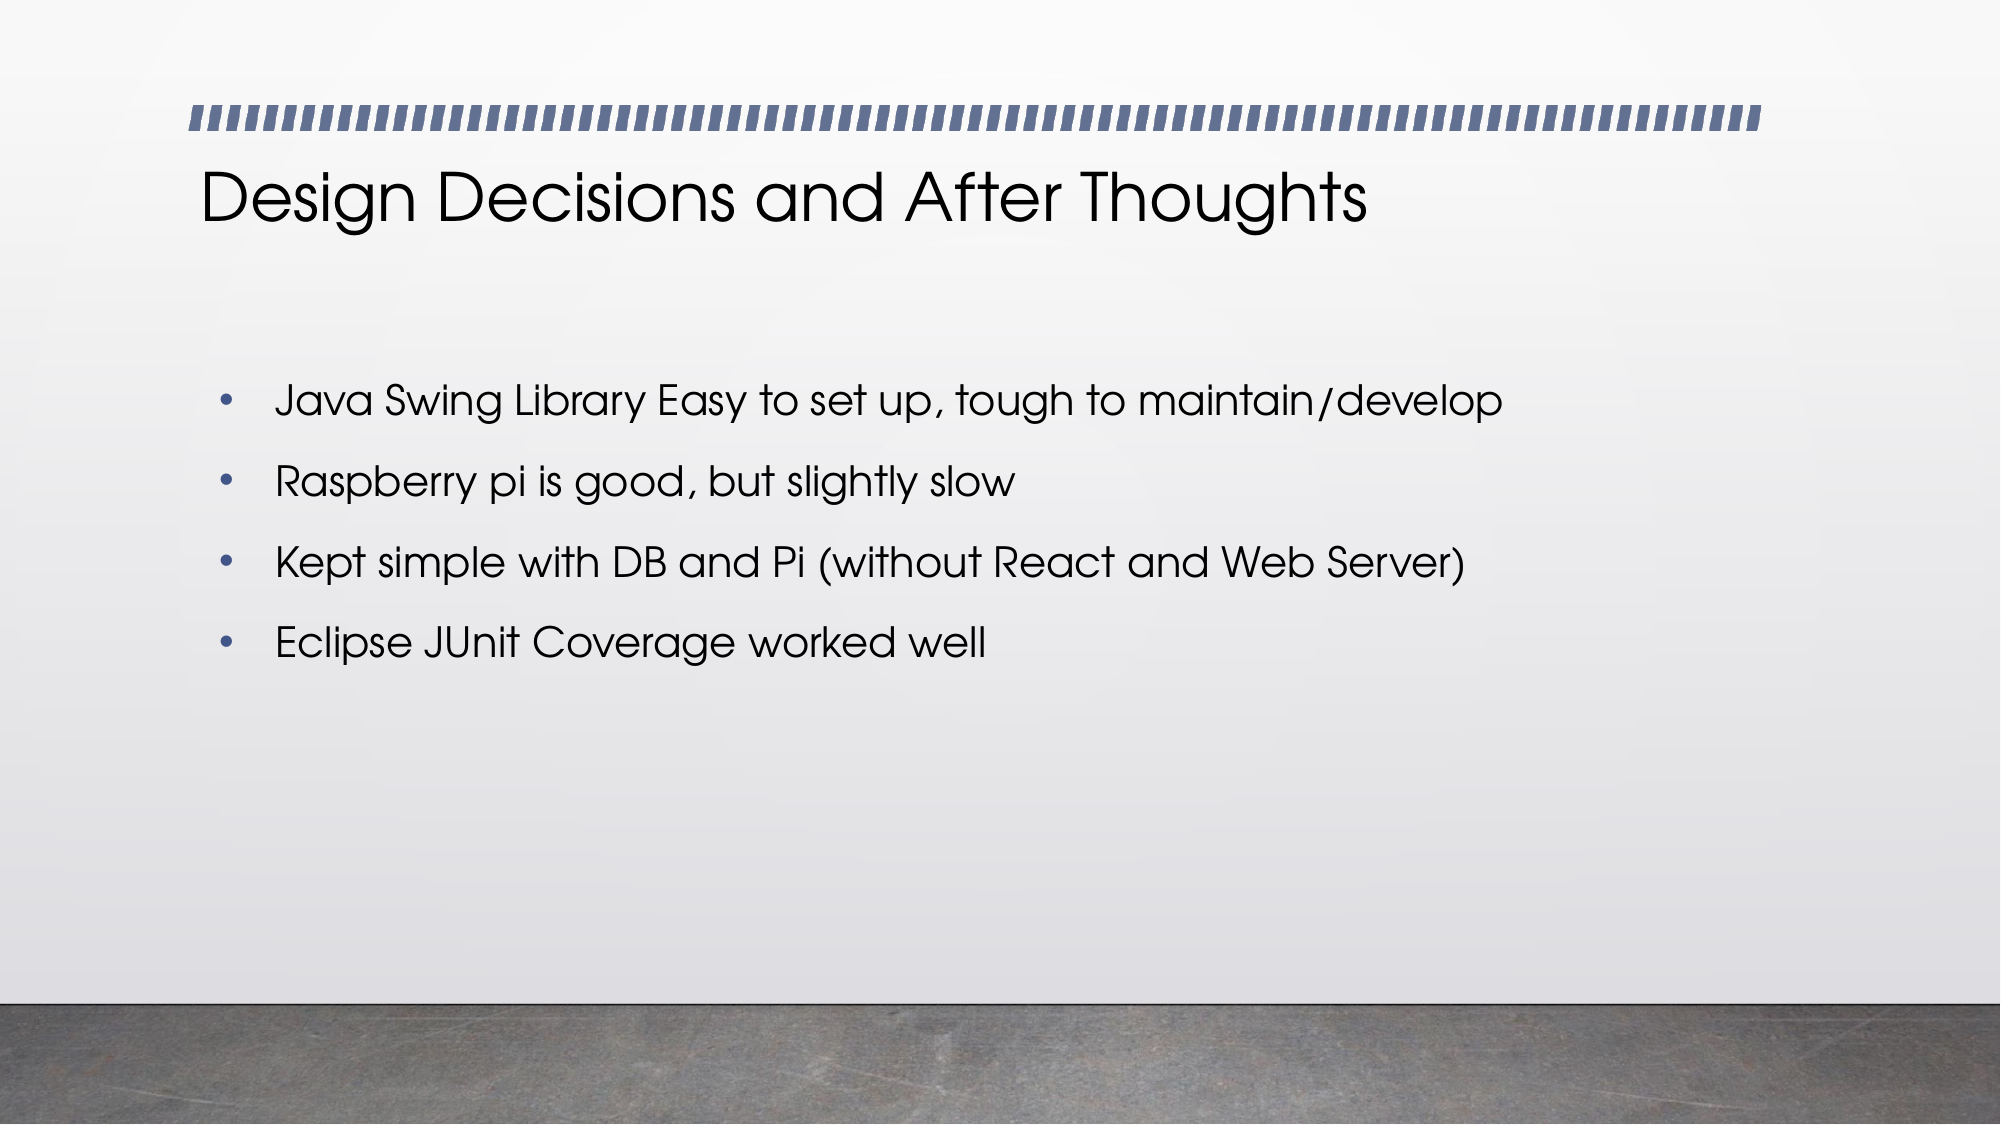

# Design Decisions and After Thoughts
Java Swing Library Easy to set up, tough to maintain/develop
Raspberry pi is good, but slightly slow
Kept simple with DB and Pi (without React and Web Server)
Eclipse JUnit Coverage worked well